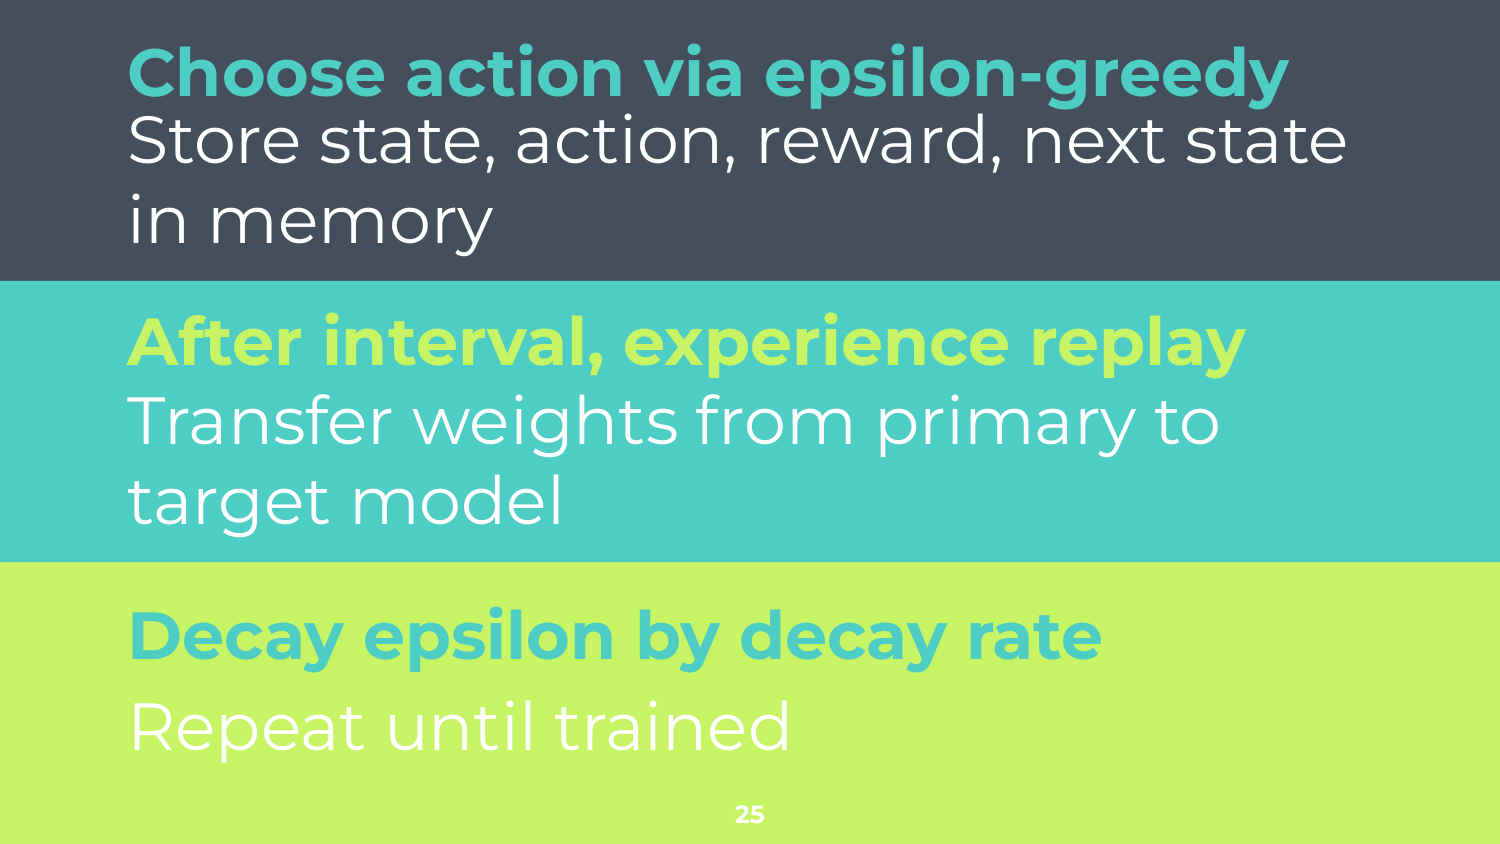

Choose action via epsilon-greedy
Store state, action, reward, next state in memory
After interval, experience replay

Transfer weights from primary to target model
Decay epsilon by decay rate
Repeat until trained
25